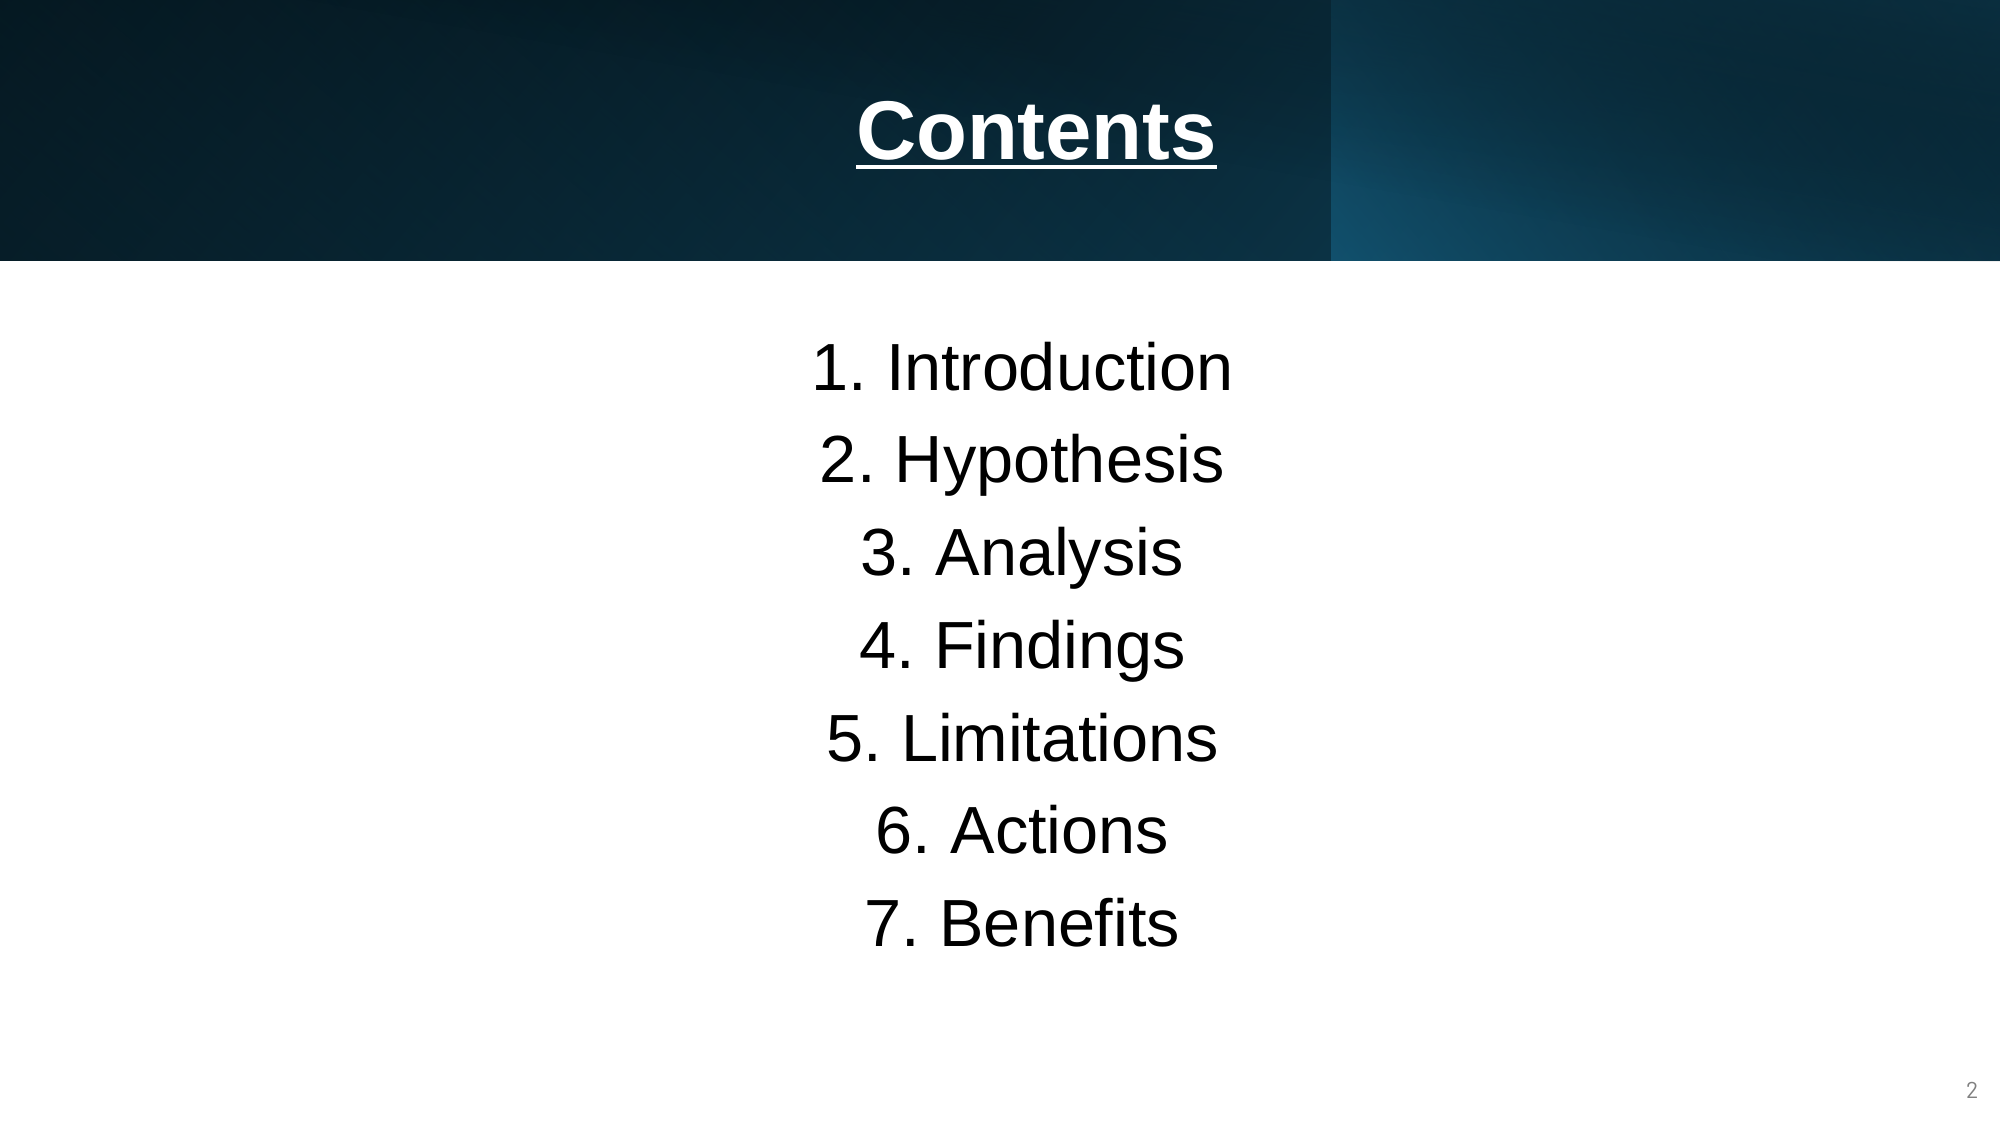

# Contents
Introduction
Hypothesis
Analysis
Findings
Limitations
Actions
Benefits
2